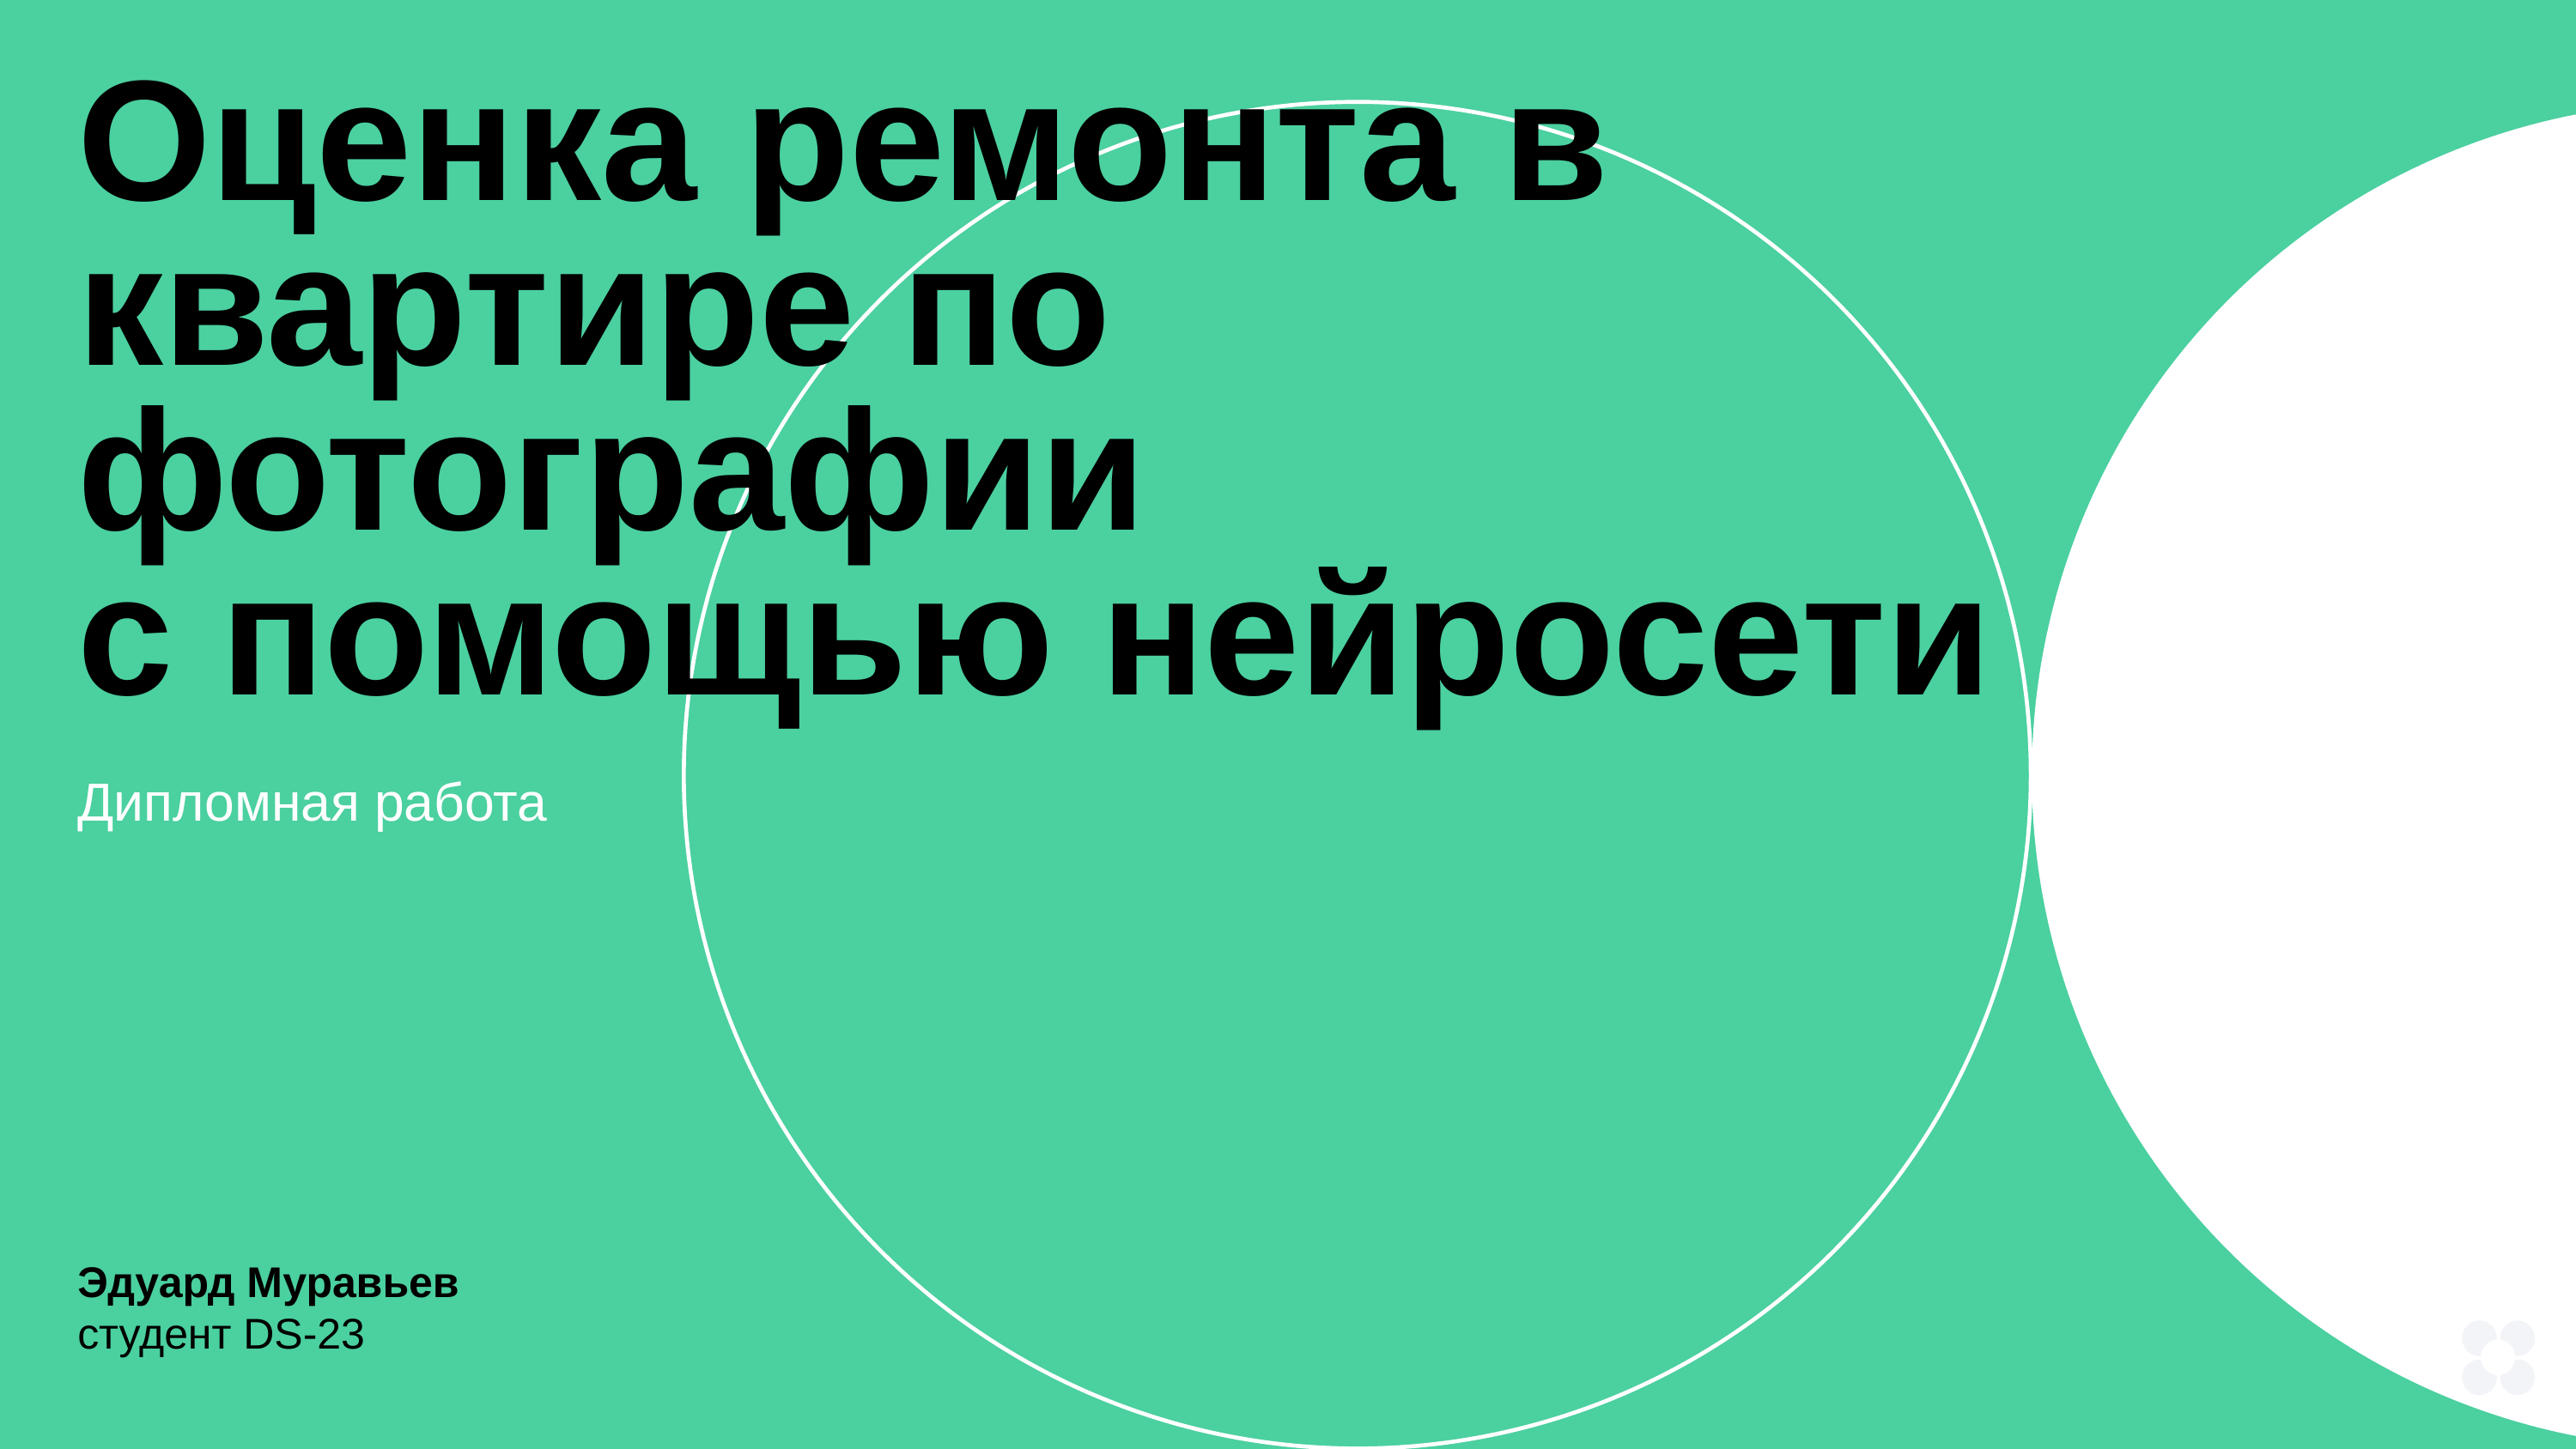

Оценка ремонта в квартире по фотографии
с помощью нейросети

Дипломная работа

Эдуард Муравьев
студент DS-23